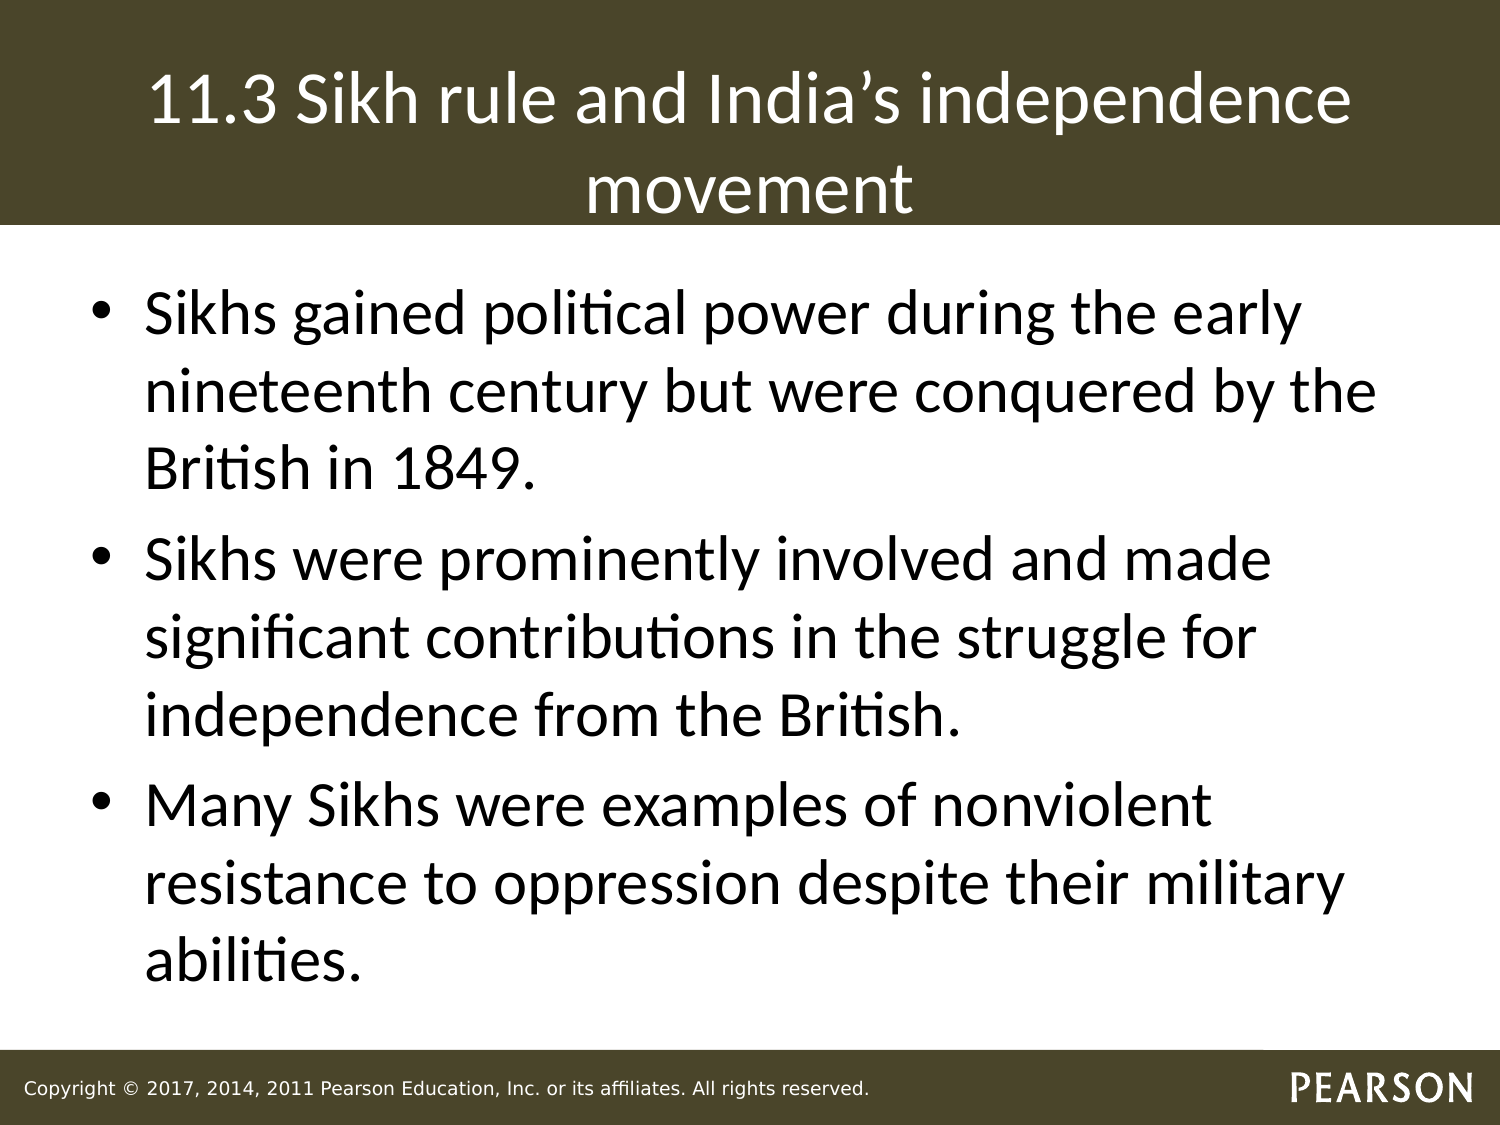

# 11.3 Sikh rule and India’s independence movement
Sikhs gained political power during the early nineteenth century but were conquered by the British in 1849.
Sikhs were prominently involved and made significant contributions in the struggle for independence from the British.
Many Sikhs were examples of nonviolent resistance to oppression despite their military abilities.